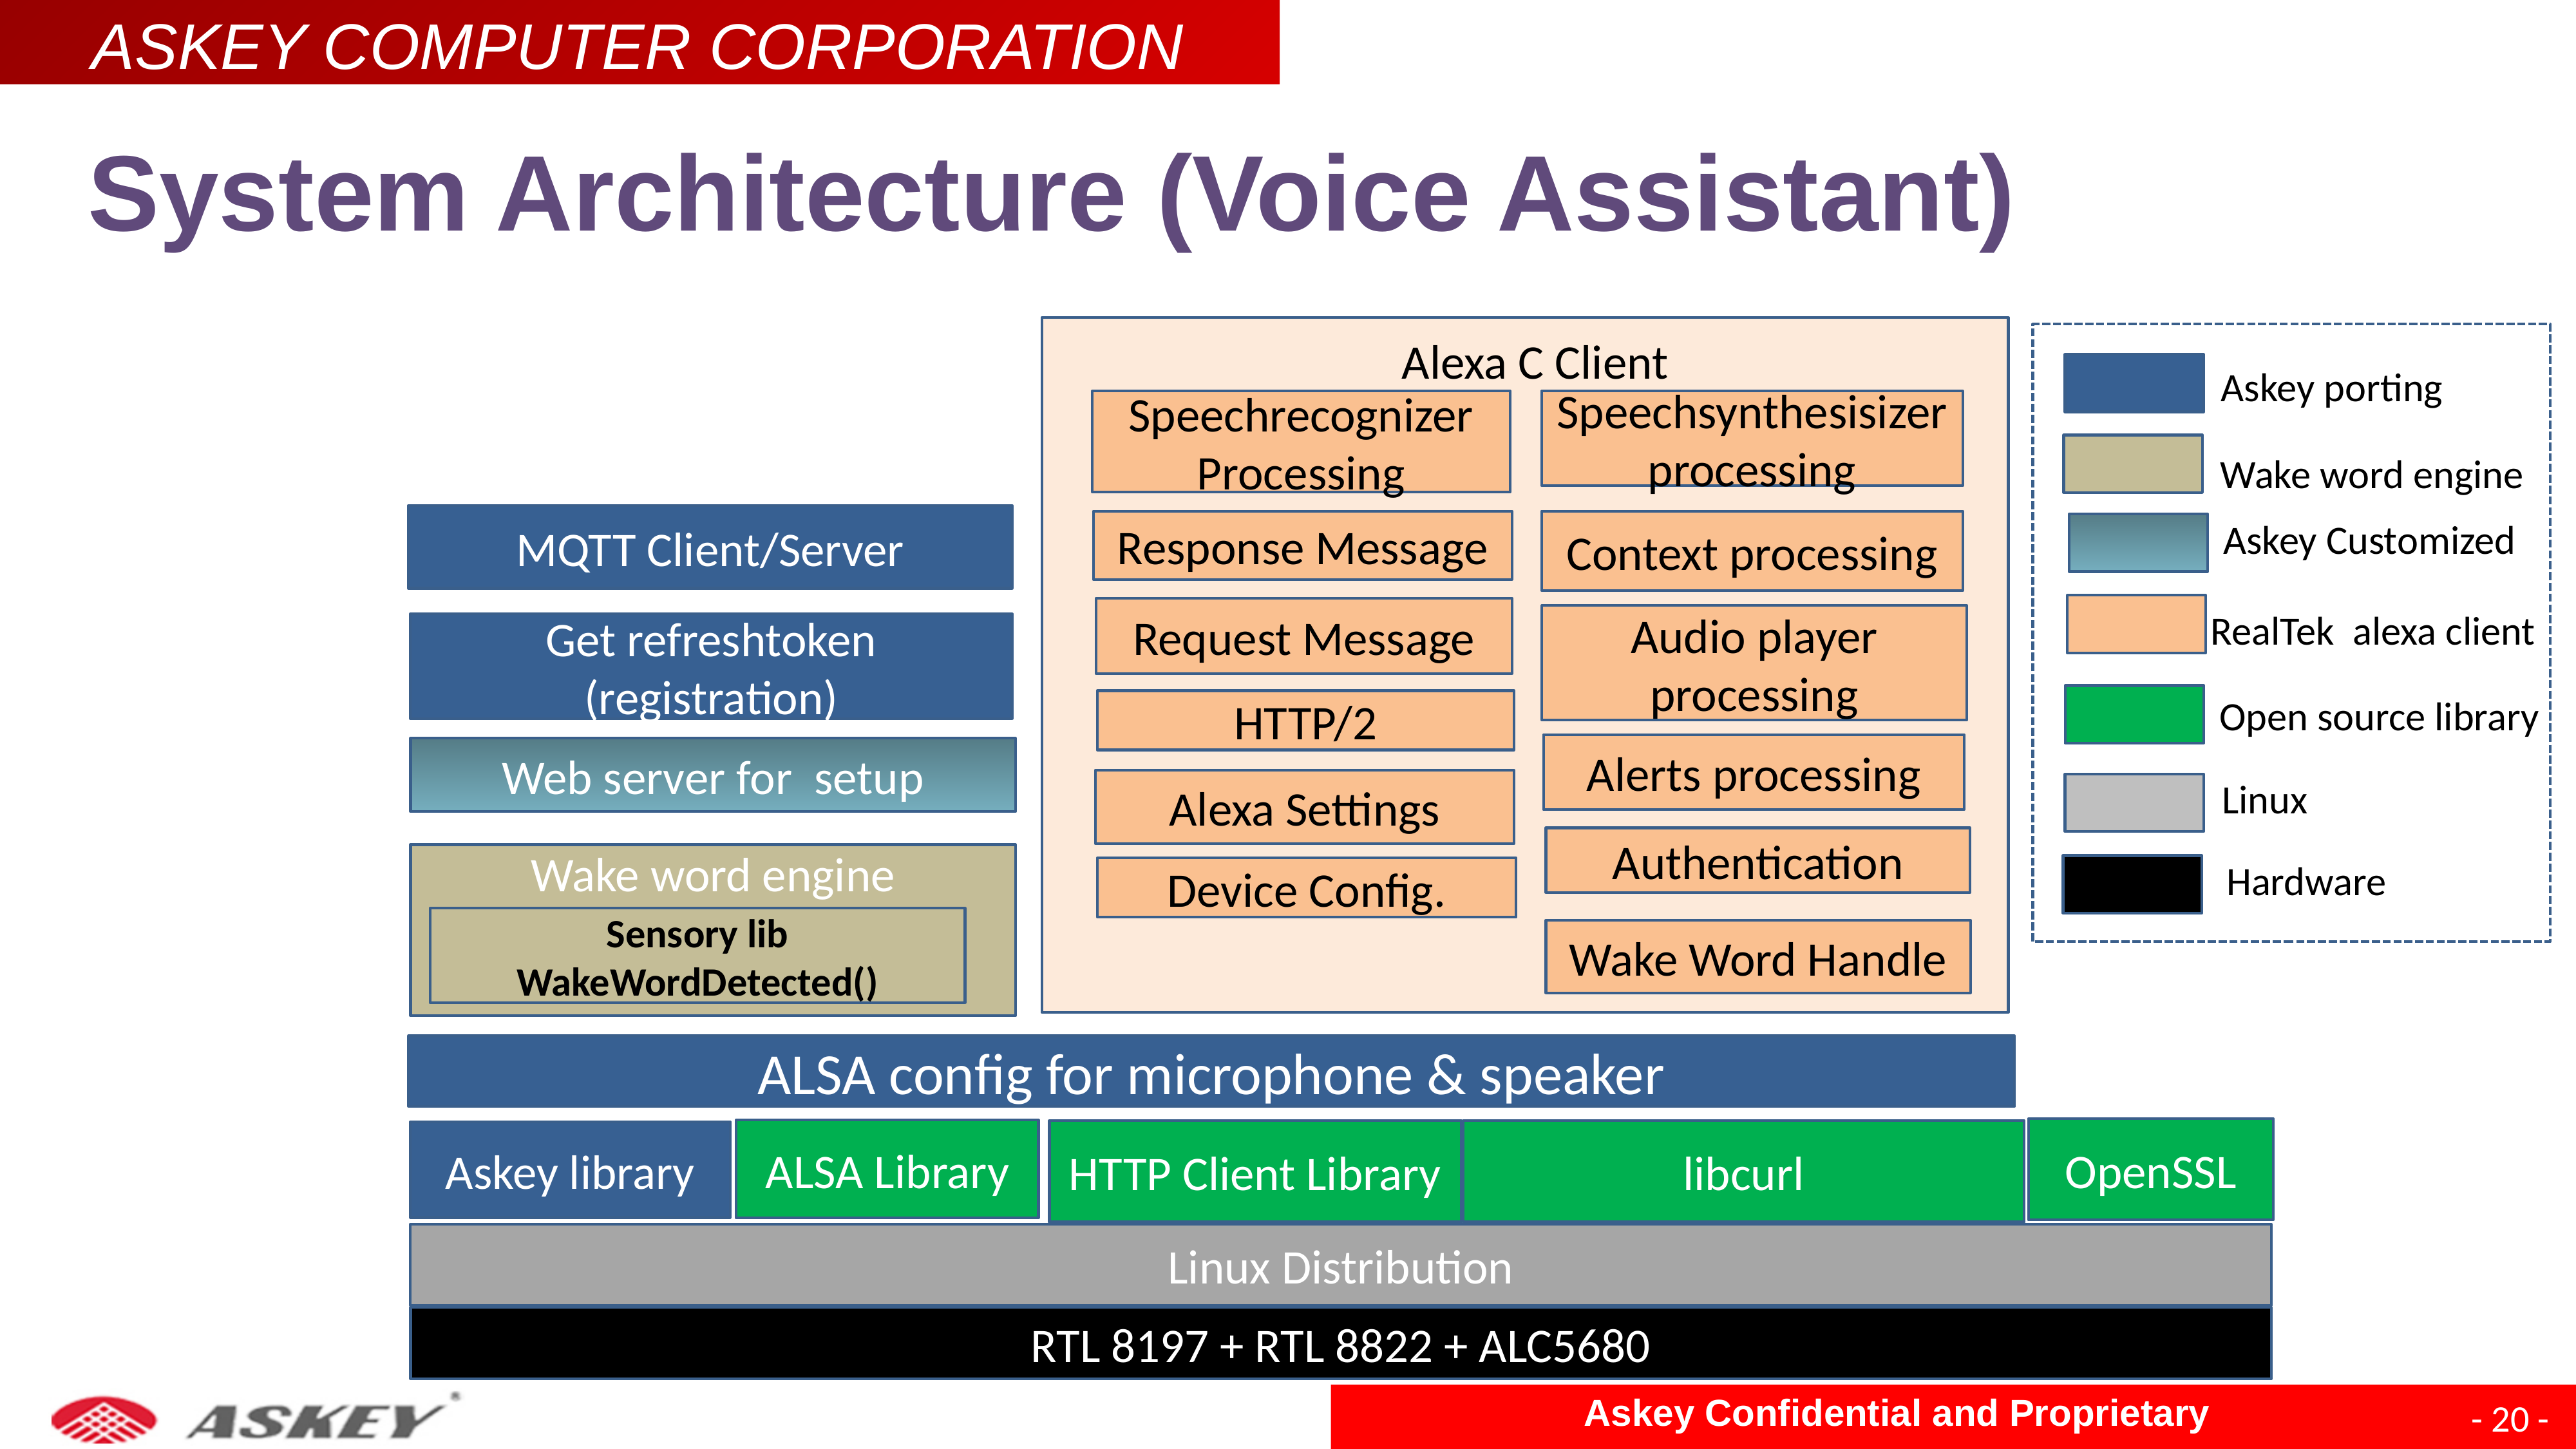

# System Architecture (Voice Assistant)

Askey porting

Wake word engine
Askey Customized

 RealTek  alexa client

Open source library
Linux

Hardware

Alexa C Client
Speechsynthesisizer processing
Speechrecognizer Processing
MQTT Client/Server
Response Message
Context processing
Request Message
Audio player processing
Get refreshtoken
(registration)
HTTP/2
Alerts processing
Web server for  setup
Alexa Settings
Authentication
Wake word engine

Device Config.
Sensory lib
WakeWordDetected()
Wake Word Handle
ALSA config for microphone & speaker
OpenSSL
ALSA Library
HTTP Client Library
libcurl
Askey library
Linux Distribution
RTL 8197 + RTL 8822 + ALC5680